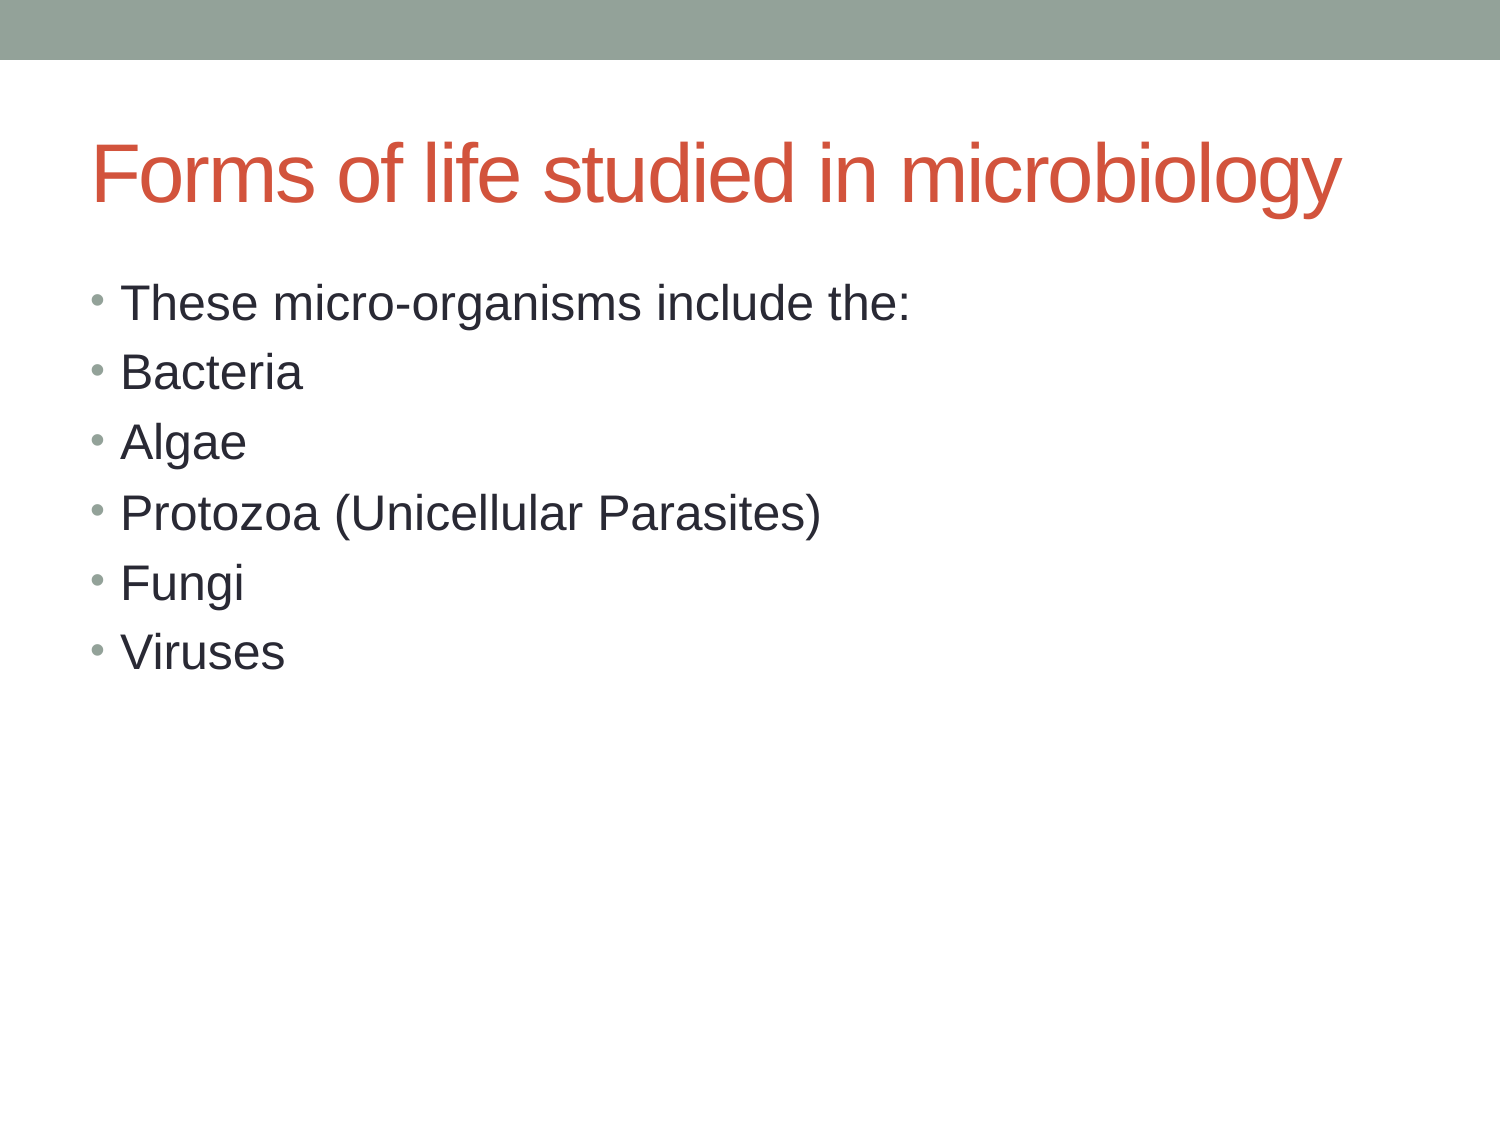

# Forms of life studied in microbiology
These micro-organisms include the:
Bacteria
Algae
Protozoa (Unicellular Parasites)
Fungi
Viruses